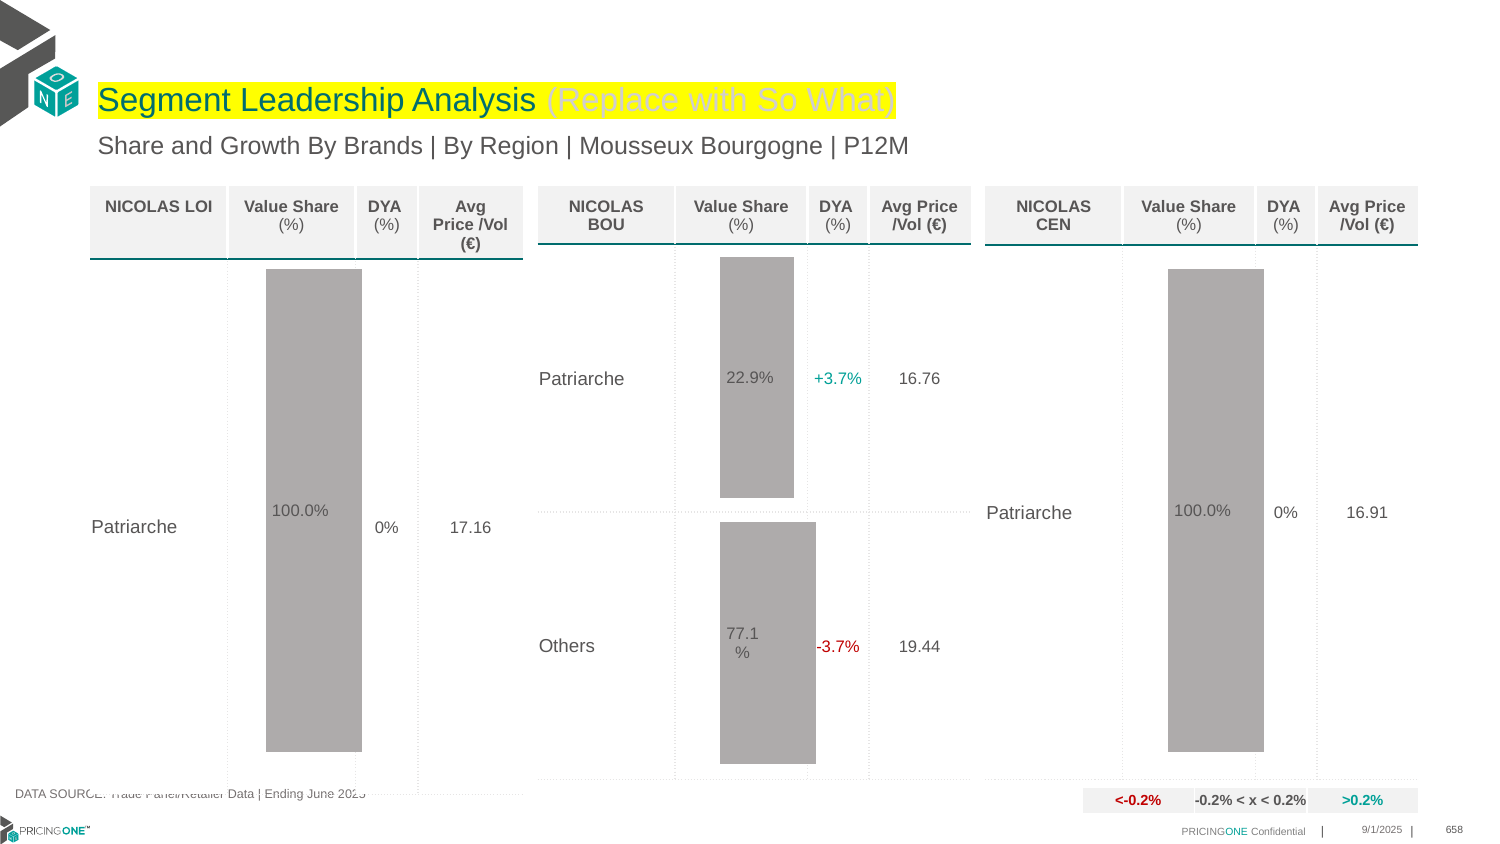

# Segment Leadership Analysis (Replace with So What)
Share and Growth By Brands | By Region | Mousseux Bourgogne | P12M
| NICOLAS BOU | Value Share (%) | DYA (%) | Avg Price /Vol (€) |
| --- | --- | --- | --- |
| Patriarche |  | +3.7% | 16.76 |
| Others |  | -3.7% | 19.44 |
| NICOLAS LOI | Value Share (%) | DYA (%) | Avg Price /Vol (€) |
| --- | --- | --- | --- |
| Patriarche |  | 0% | 17.16 |
| NICOLAS CEN | Value Share (%) | DYA (%) | Avg Price /Vol (€) |
| --- | --- | --- | --- |
| Patriarche |  | 0% | 16.91 |

### Chart

| Category | Mousseux Bourgogne | NICOLAS LOI |
|---|---|
|  | 1.0 |

### Chart

| Category | Mousseux Bourgogne | NICOLAS BOU |
|---|---|
|  | 0.22925453094722445 |

### Chart

| Category | Mousseux Bourgogne | NICOLAS CEN |
|---|---|
|  | 1.0 |
DATA SOURCE: Trade Panel/Retailer Data | Ending June 2025
| <-0.2% | -0.2% < x < 0.2% | >0.2% |
| --- | --- | --- |

9/1/2025
658